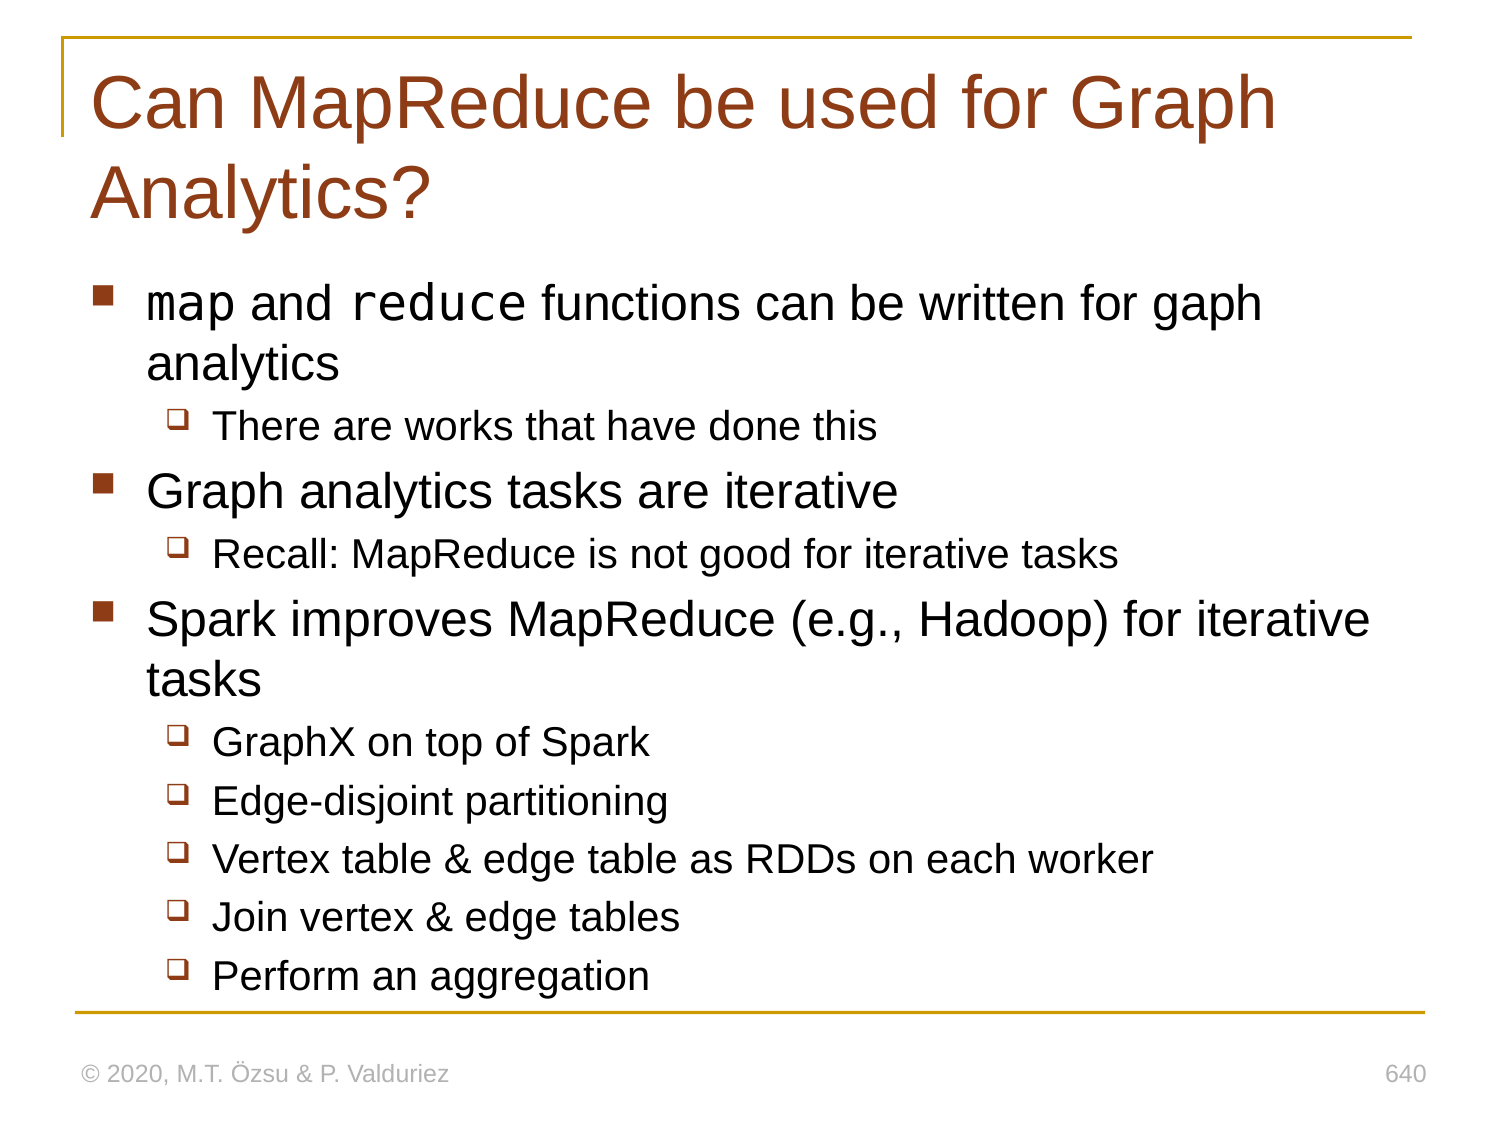

# Can MapReduce be used for Graph Analytics?
map and reduce functions can be written for gaph analytics
There are works that have done this
Graph analytics tasks are iterative
Recall: MapReduce is not good for iterative tasks
Spark improves MapReduce (e.g., Hadoop) for iterative tasks
GraphX on top of Spark
Edge-disjoint partitioning
Vertex table & edge table as RDDs on each worker
Join vertex & edge tables
Perform an aggregation
© 2020, M.T. Özsu & P. Valduriez
640